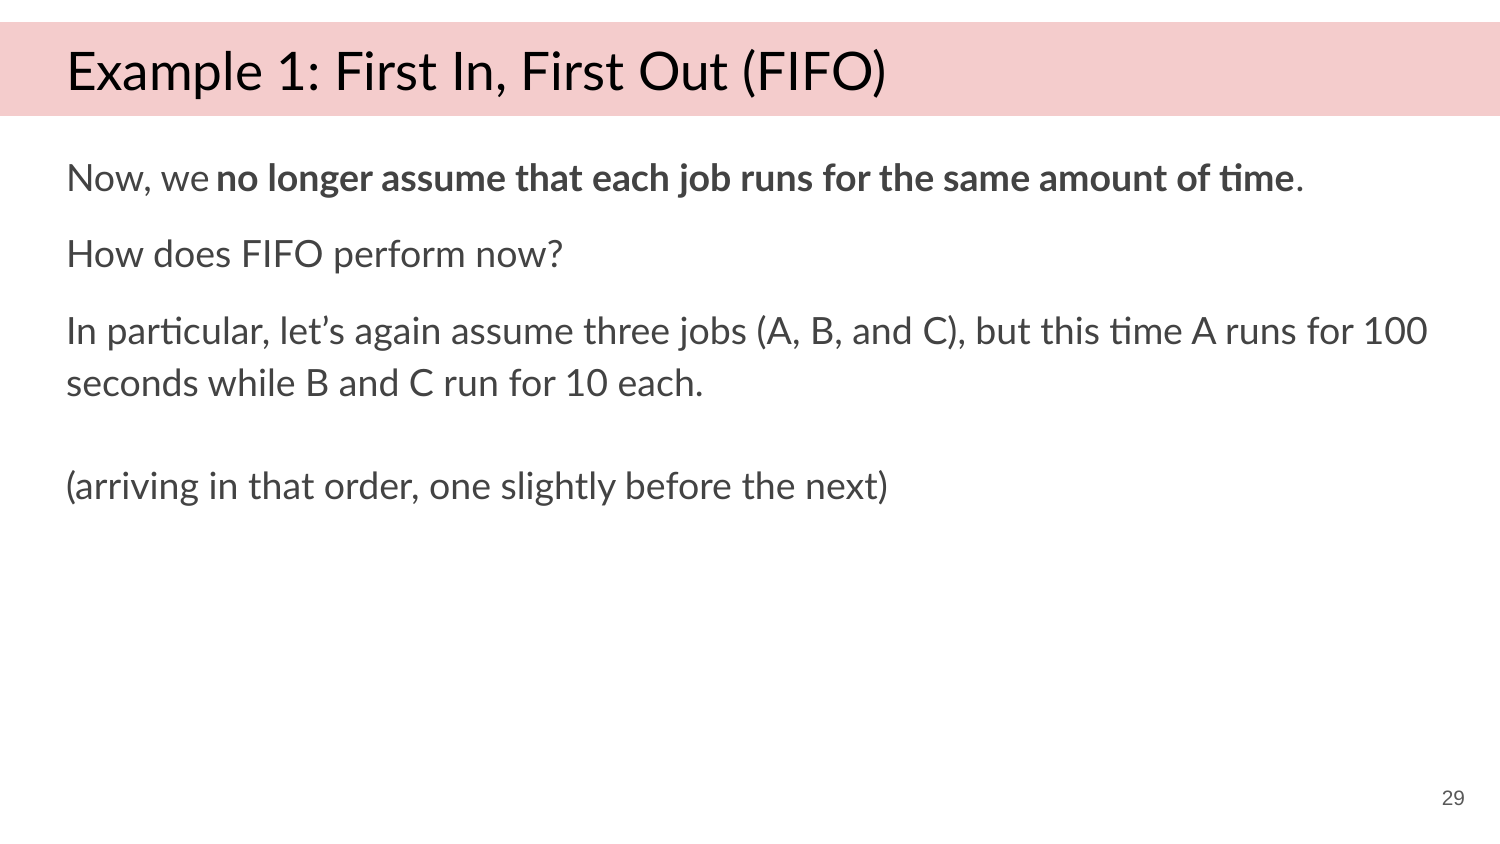

# Example 1: First In, First Out (FIFO)
Now, we	no longer assume that each job runs for the same amount of time.
How does FIFO perform now?
In particular, let’s again assume three jobs (A, B, and C), but this time A runs for 100 seconds while B and C run for 10 each.
(arriving in that order, one slightly before the next)
29